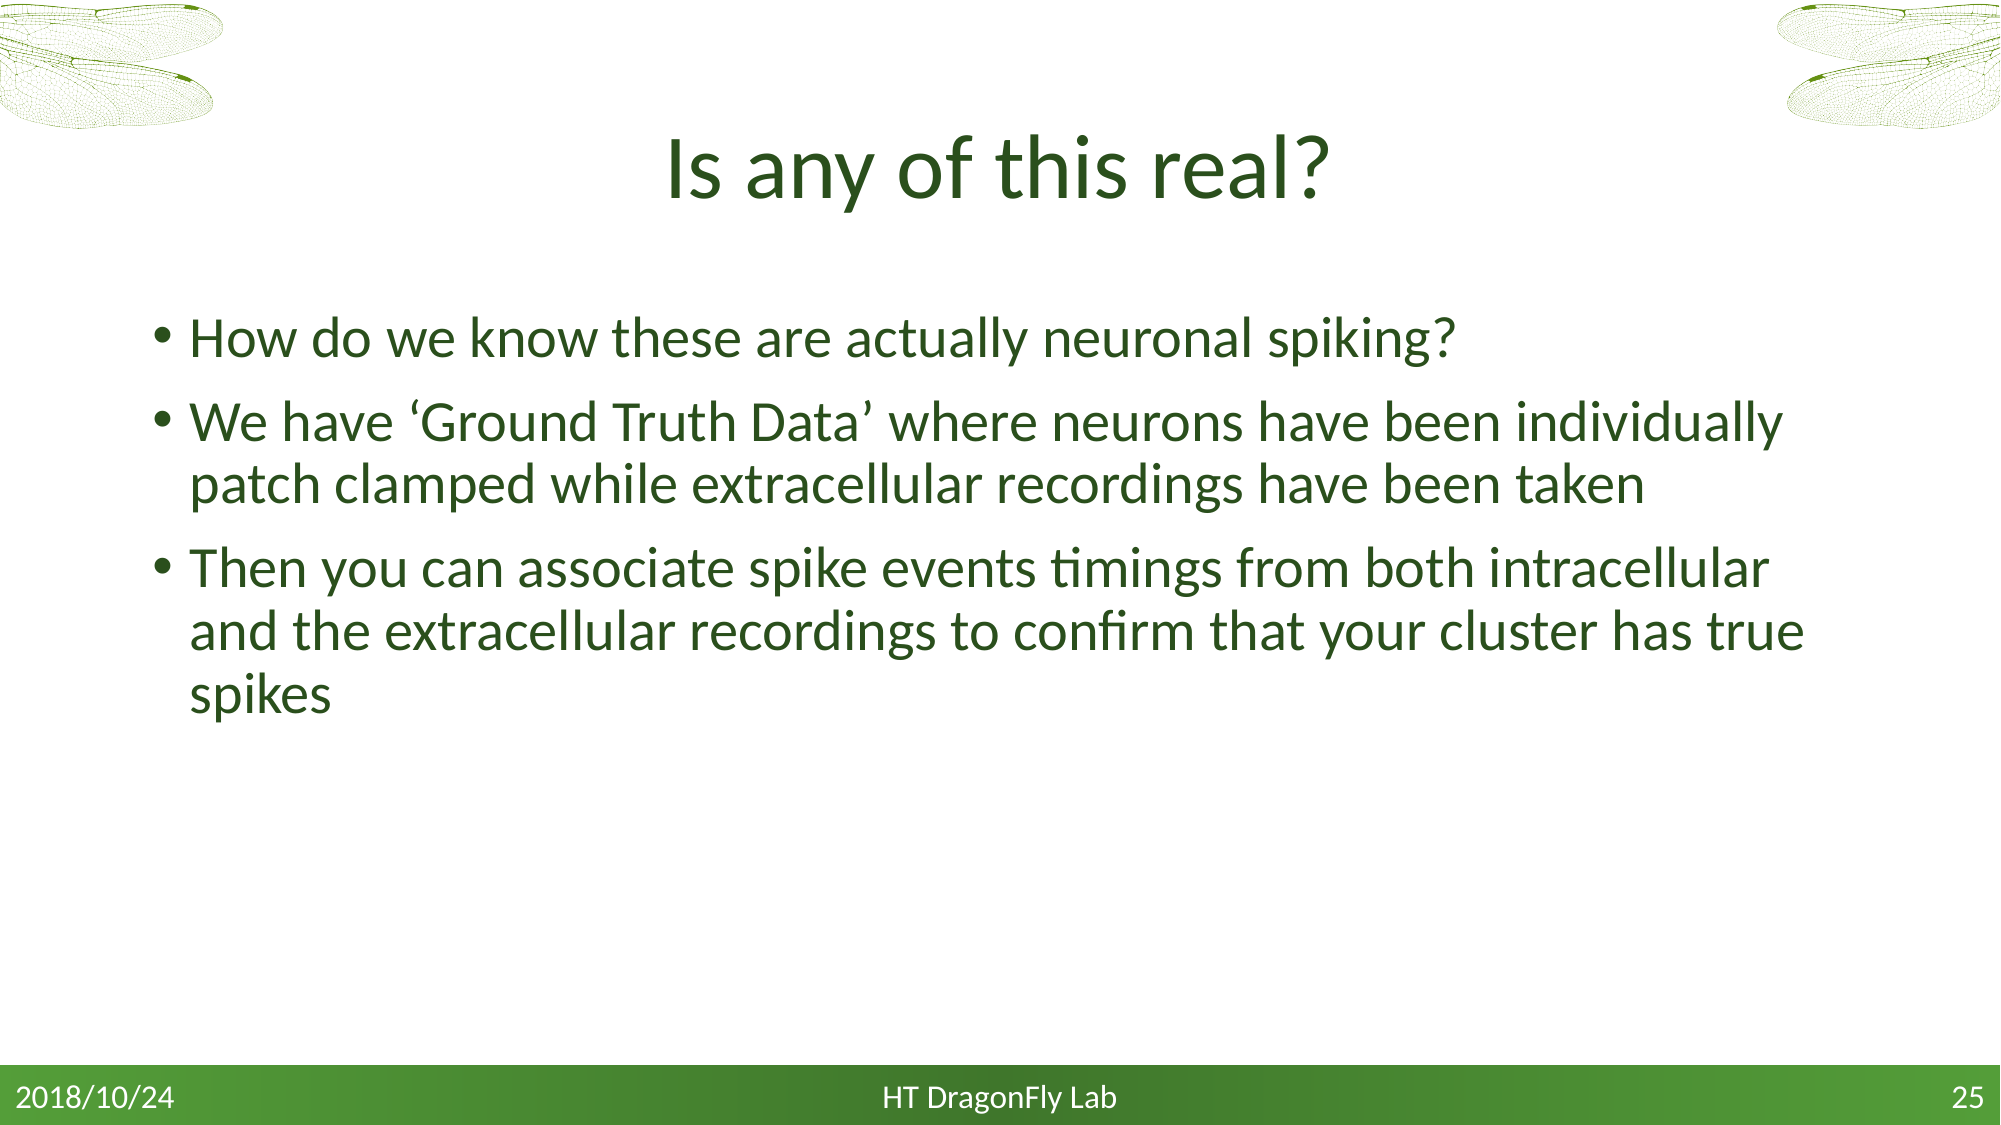

# Is any of this real?
How do we know these are actually neuronal spiking?
We have ‘Ground Truth Data’ where neurons have been individually patch clamped while extracellular recordings have been taken
Then you can associate spike events timings from both intracellular and the extracellular recordings to confirm that your cluster has true spikes
HT DragonFly Lab
2018/10/24
25